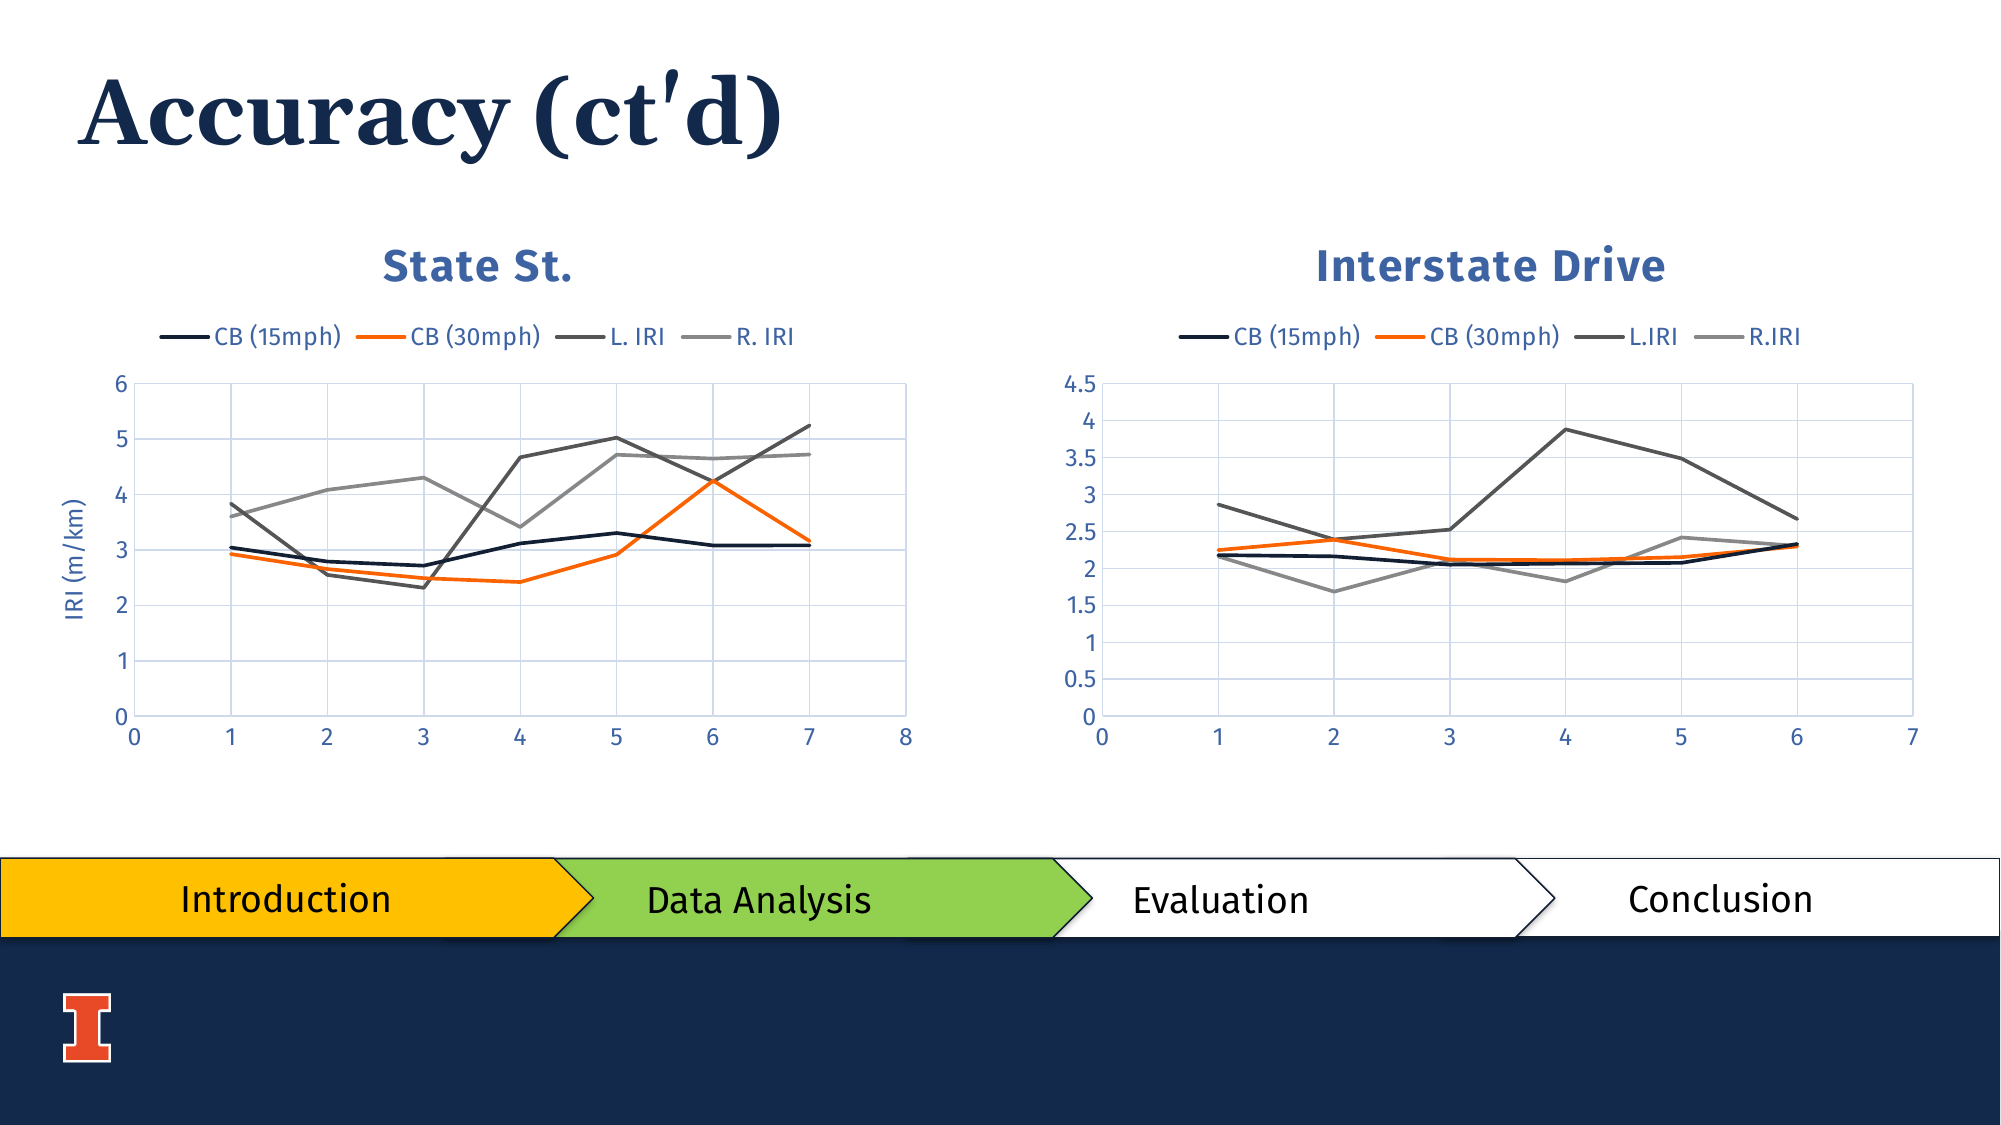

Accuracy (ct'd)

### Chart: State St.

| Category | CB (15mph) | CB (30mph) | L. IRI | R. IRI |
|---|---|---|---|---|

### Chart: Interstate Drive

| Category | CB (15mph) | CB (30mph) | L.IRI | R.IRI |
|---|---|---|---|---|
Introduction
Data Analysis
Evaluation
Conclusion